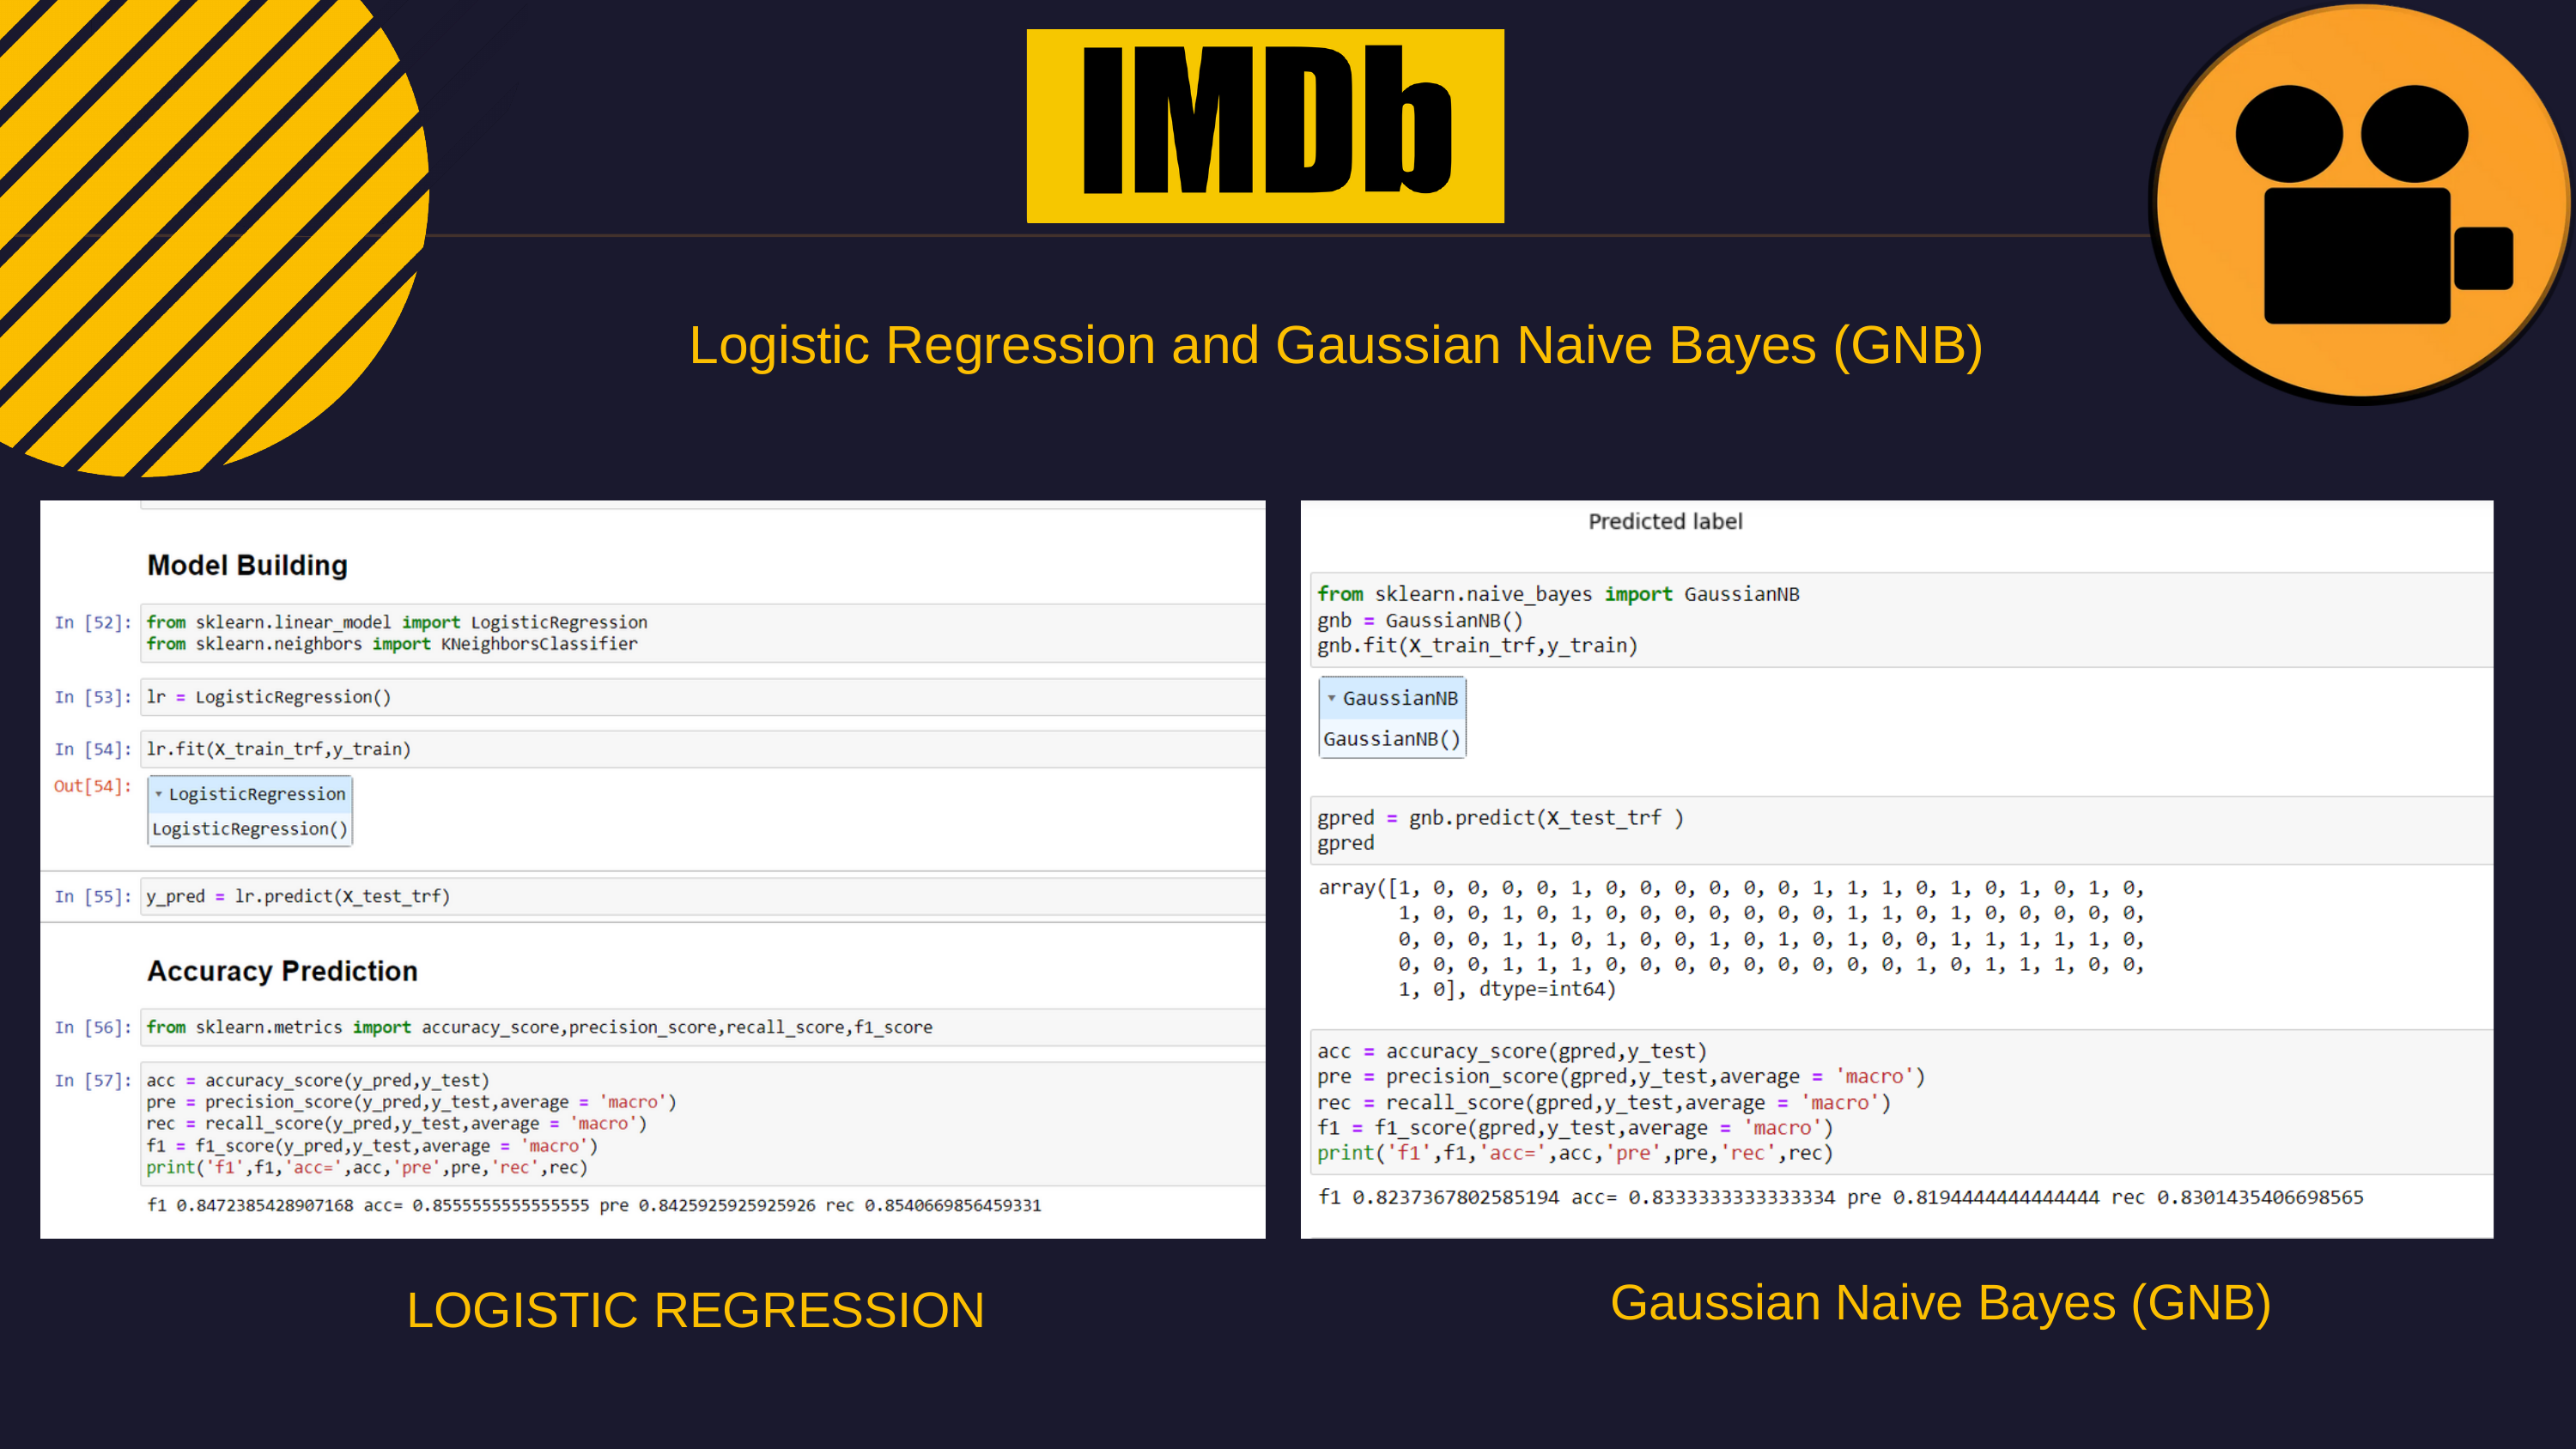

Logistic Regression and Gaussian Naive Bayes (GNB)

Gaussian Naive Bayes (GNB)
LOGISTIC REGRESSION